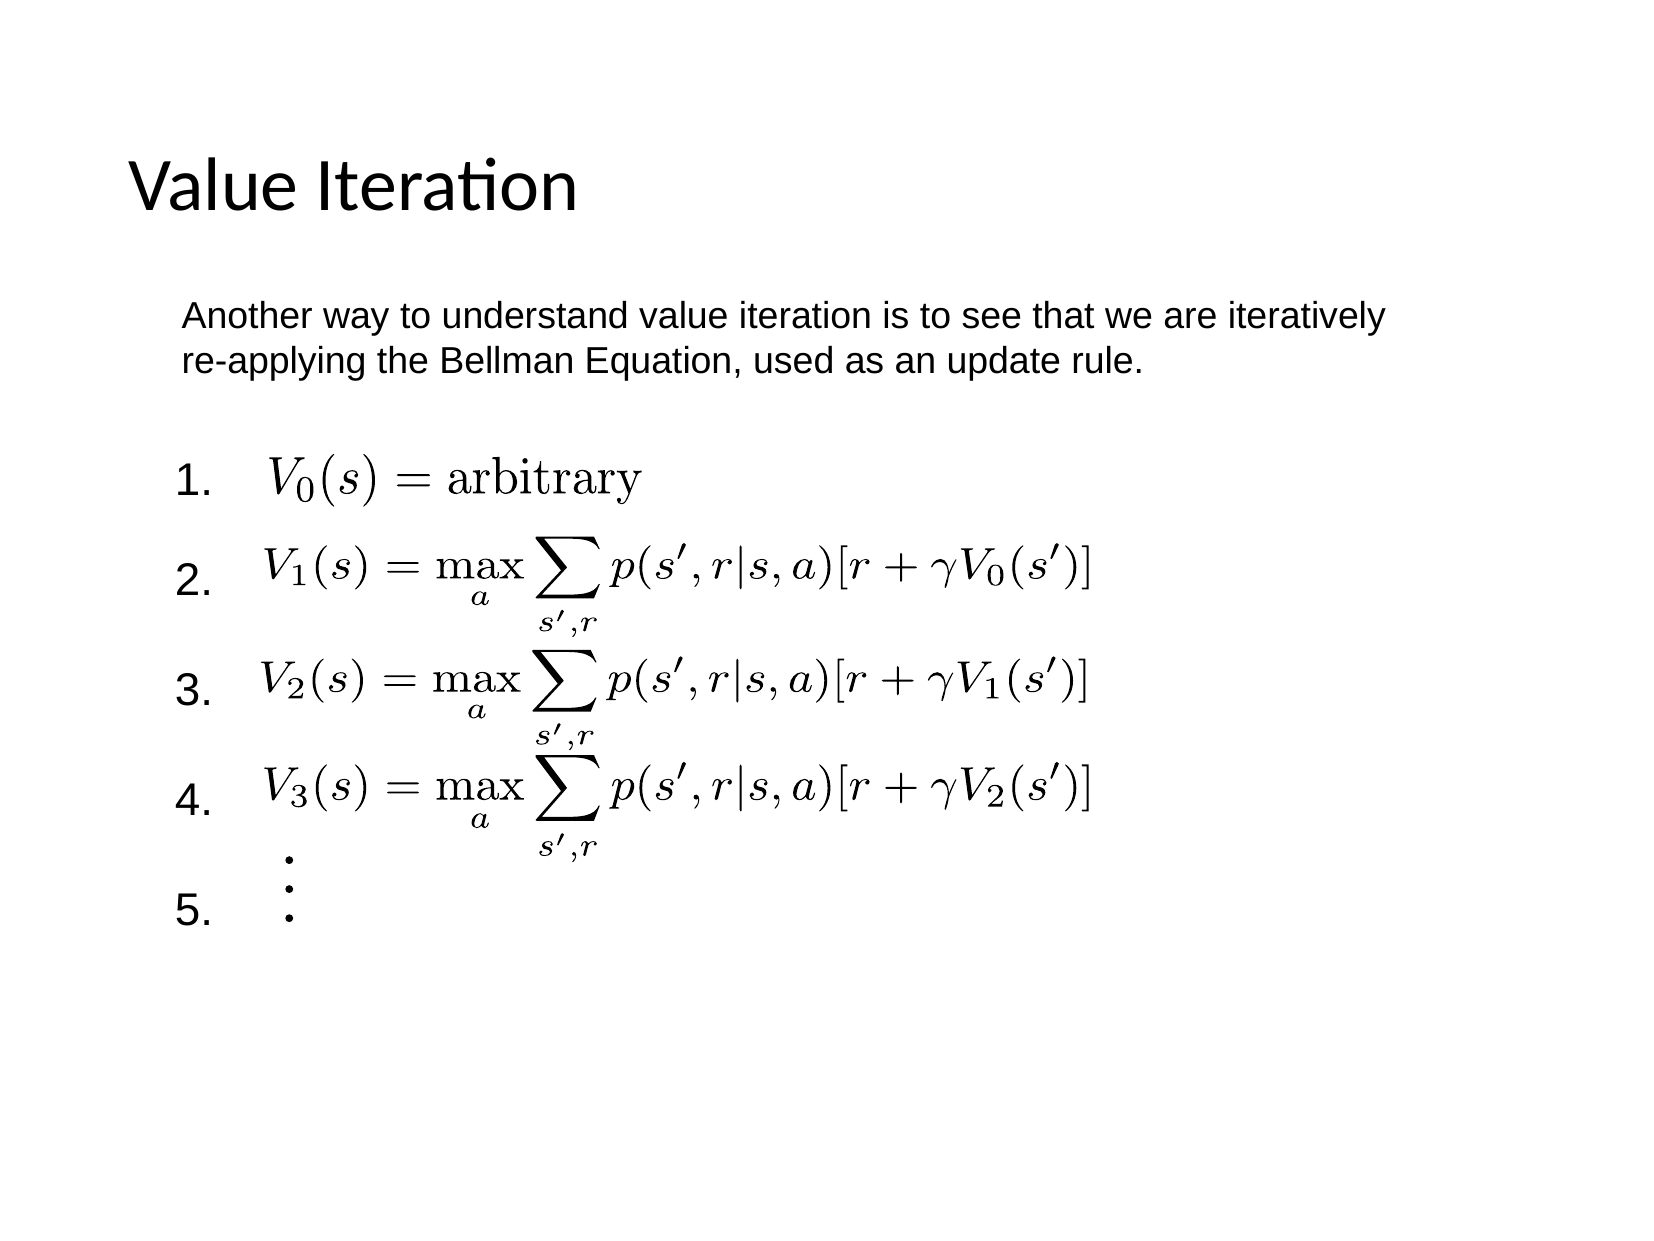

# Value Iteration
Another way to understand value iteration is to see that we are iteratively
re-applying the Bellman Equation, used as an update rule.
1.

2.

3.

4.

5.